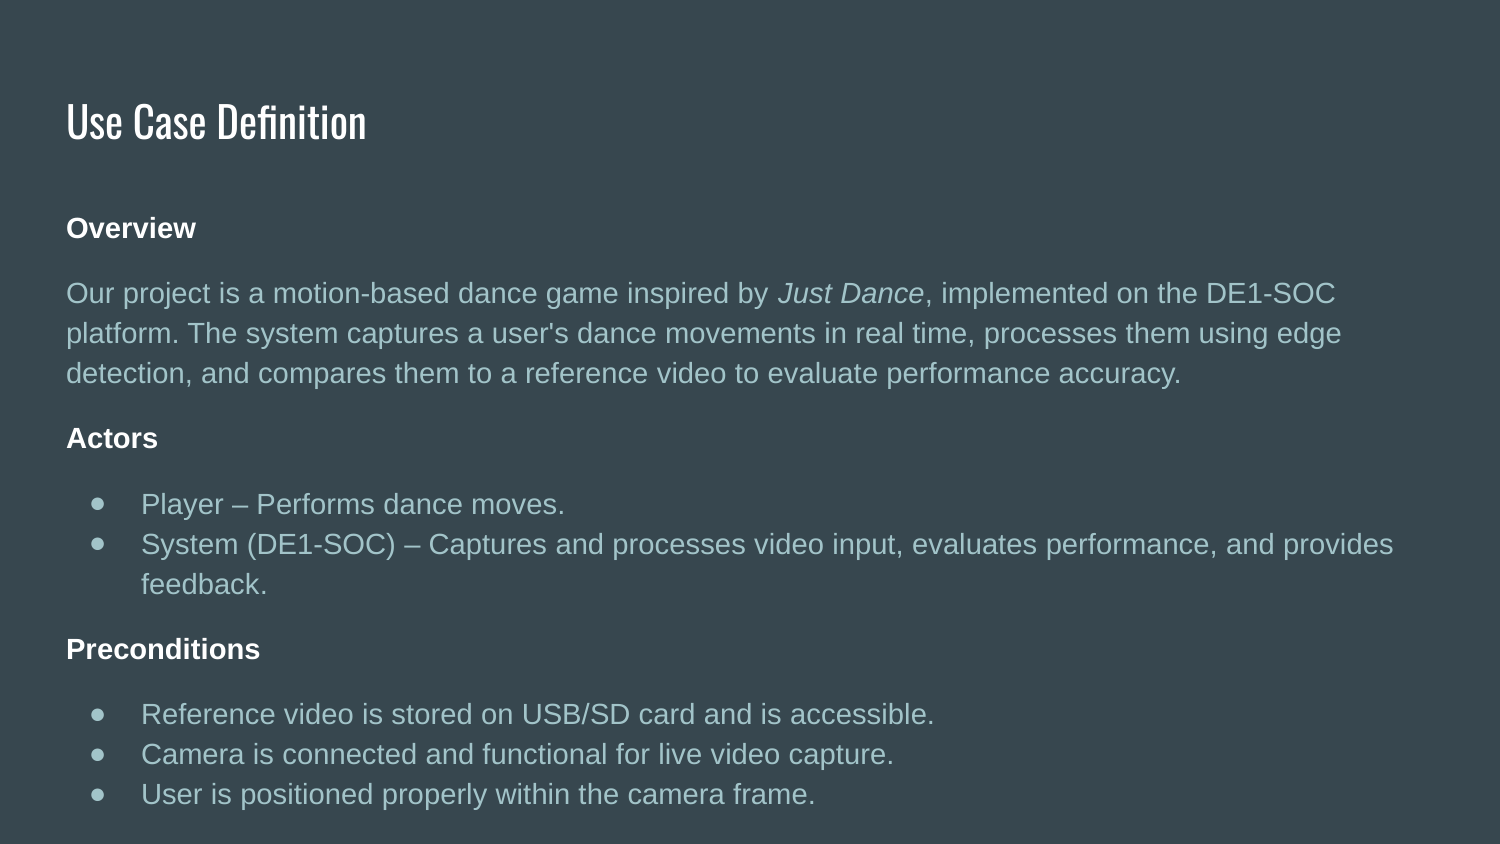

# Use Case Definition
Overview
Our project is a motion-based dance game inspired by Just Dance, implemented on the DE1-SOC platform. The system captures a user's dance movements in real time, processes them using edge detection, and compares them to a reference video to evaluate performance accuracy.
Actors
Player – Performs dance moves.
System (DE1-SOC) – Captures and processes video input, evaluates performance, and provides feedback.
Preconditions
Reference video is stored on USB/SD card and is accessible.
Camera is connected and functional for live video capture.
User is positioned properly within the camera frame.